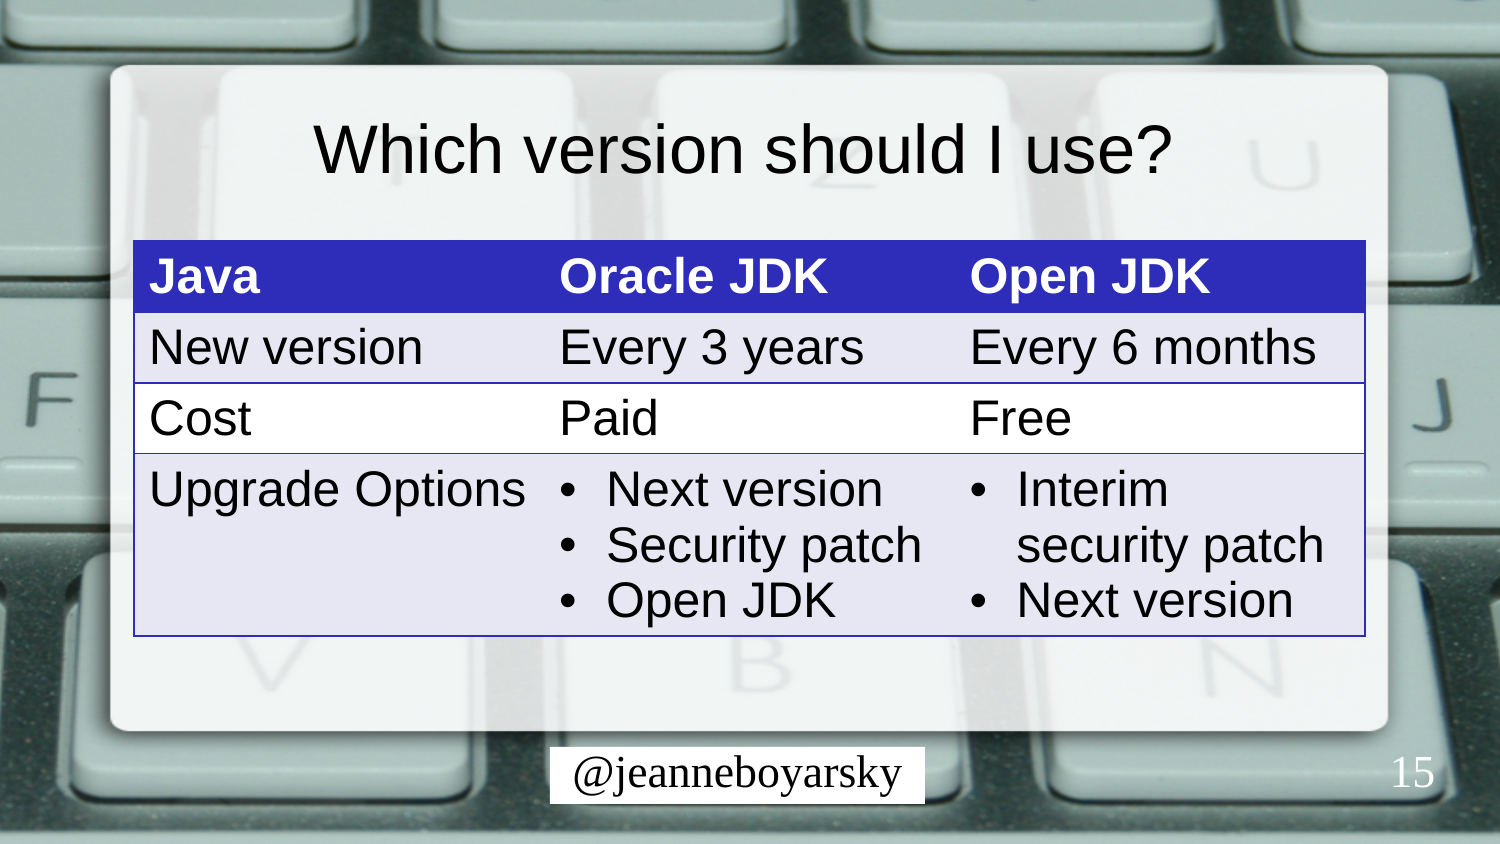

# Which version should I use?
| Java | Oracle JDK | Open JDK |
| --- | --- | --- |
| New version | Every 3 years | Every 6 months |
| Cost | Paid | Free |
| Upgrade Options | Next version Security patch Open JDK | Interim security patch Next version |
15